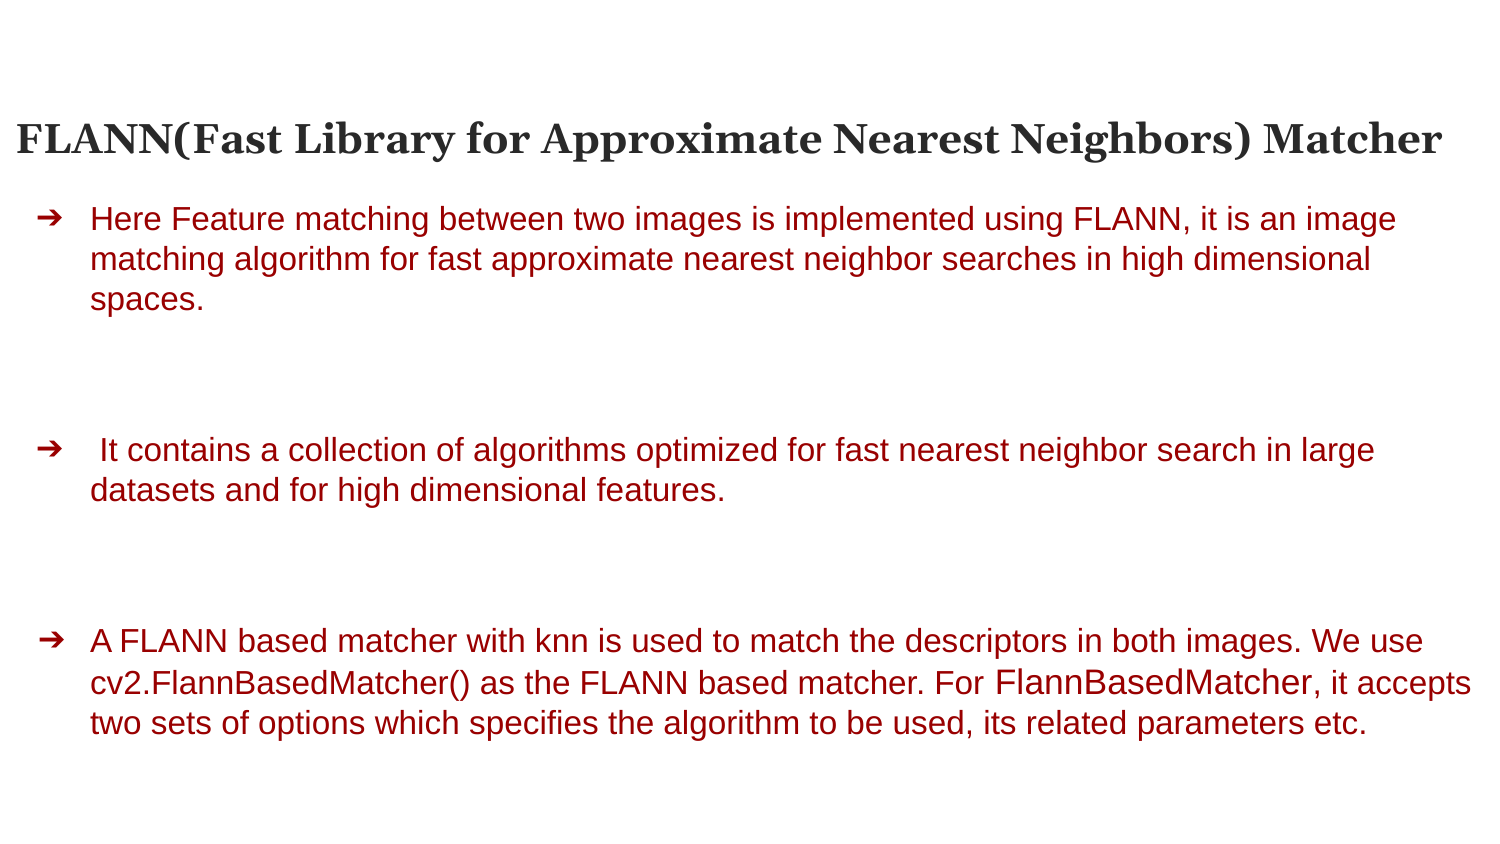

FLANN(Fast Library for Approximate Nearest Neighbors) Matcher
Here Feature matching between two images is implemented using FLANN, it is an image matching algorithm for fast approximate nearest neighbor searches in high dimensional spaces.

 It contains a collection of algorithms optimized for fast nearest neighbor search in large datasets and for high dimensional features.

A FLANN based matcher with knn is used to match the descriptors in both images. We use cv2.FlannBasedMatcher() as the FLANN based matcher. For FlannBasedMatcher, it accepts two sets of options which specifies the algorithm to be used, its related parameters etc.